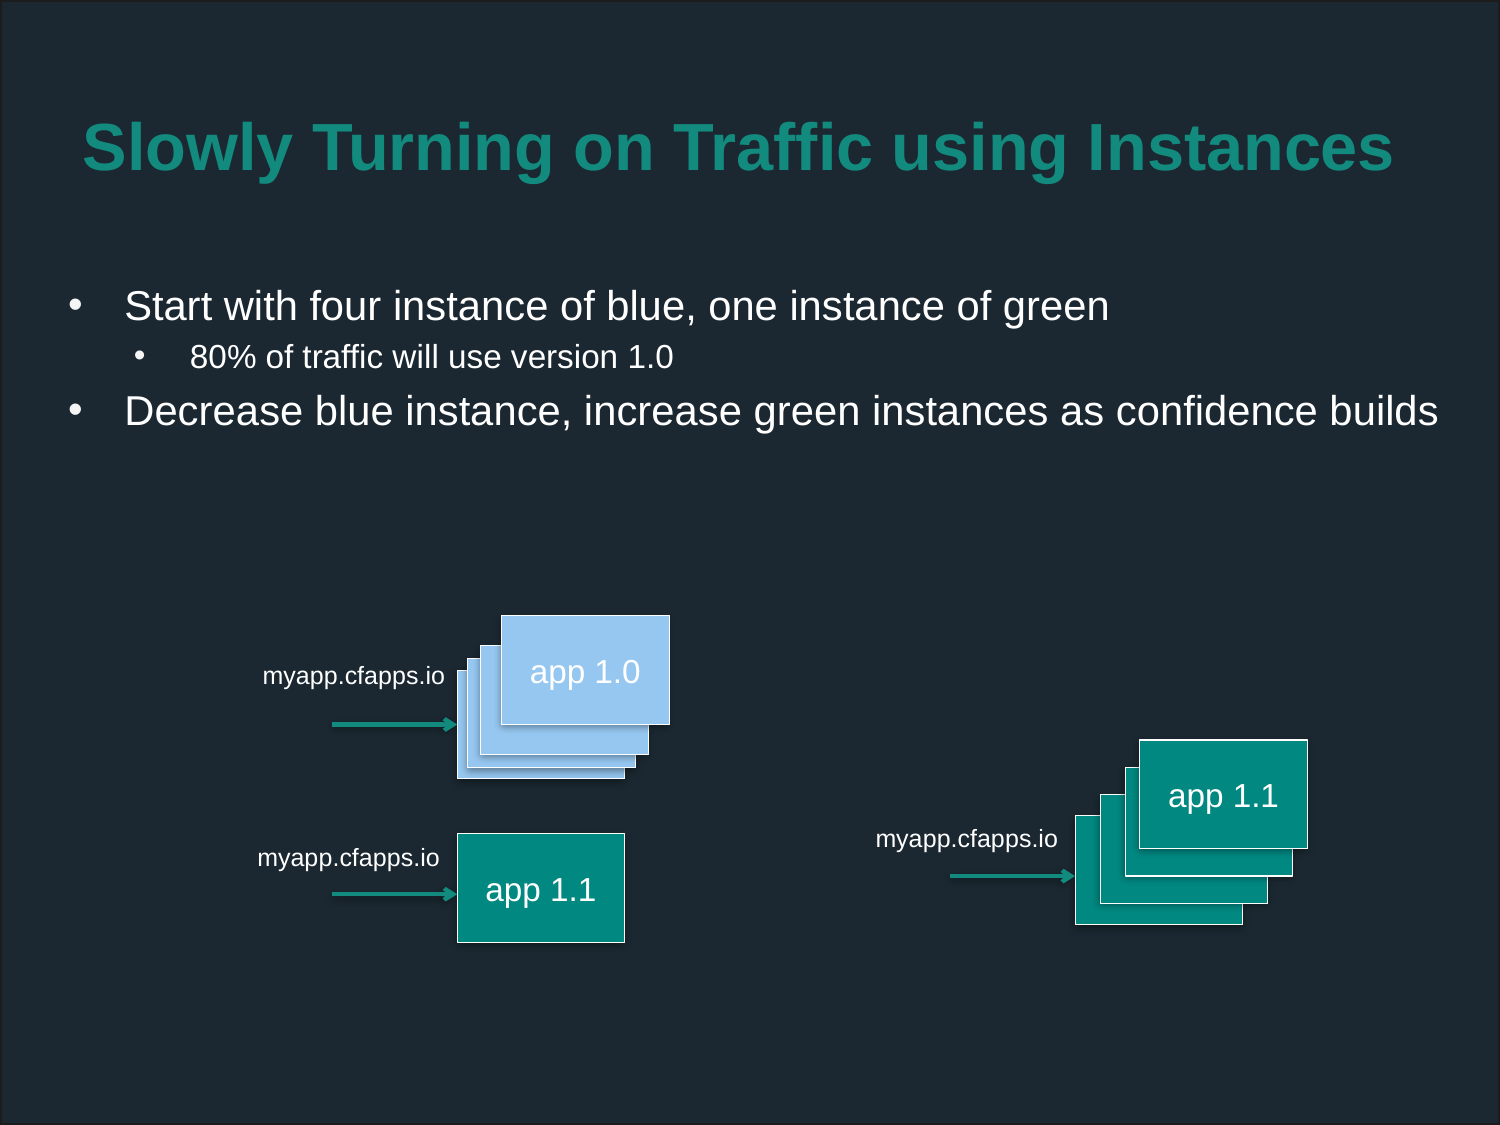

# Slowly Turning on Traffic using Instances
Start with four instance of blue, one instance of green
80% of traffic will use version 1.0
Decrease blue instance, increase green instances as confidence builds
app 1.0
app 1.0
myapp.cfapps.io
app 1.0
app 1.0
app 1.1
app 1.1
app 1.1
myapp.cfapps.io
app 1.1
myapp.cfapps.io
app 1.1